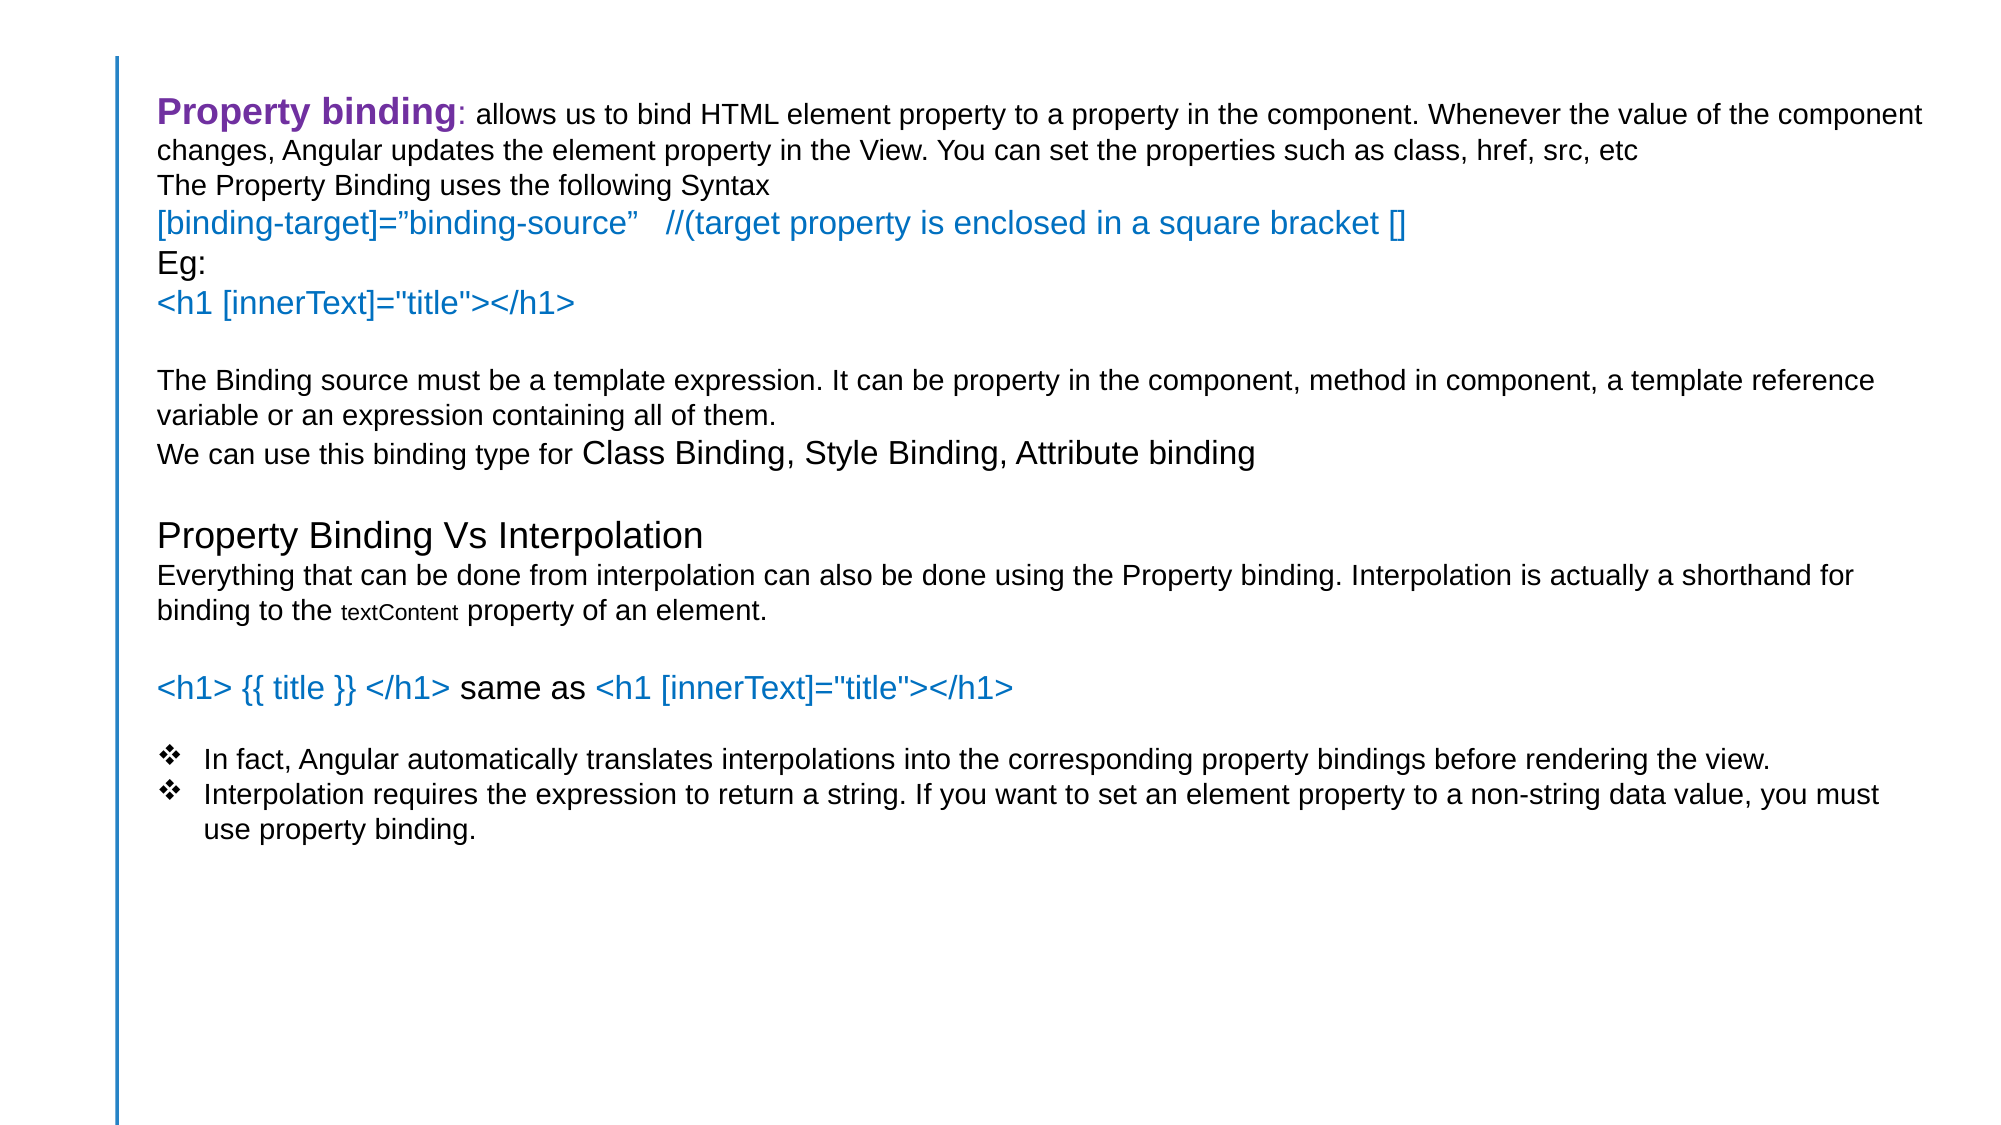

Property binding: allows us to bind HTML element property to a property in the component. Whenever the value of the component changes, Angular updates the element property in the View. You can set the properties such as class, href, src, etc
The Property Binding uses the following Syntax
[binding-target]=”binding-source”   //(target property is enclosed in a square bracket []
Eg:
<h1 [innerText]="title"></h1>

The Binding source must be a template expression. It can be property in the component, method in component, a template reference variable or an expression containing all of them.
We can use this binding type for Class Binding, Style Binding, Attribute binding

Property Binding Vs Interpolation
Everything that can be done from interpolation can also be done using the Property binding. Interpolation is actually a shorthand for binding to the textContent property of an element.

<h1> {{ title }} </h1> same as <h1 [innerText]="title"></h1>

In fact, Angular automatically translates interpolations into the corresponding property bindings before rendering the view.
Interpolation requires the expression to return a string. If you want to set an element property to a non-string data value, you must use property binding.